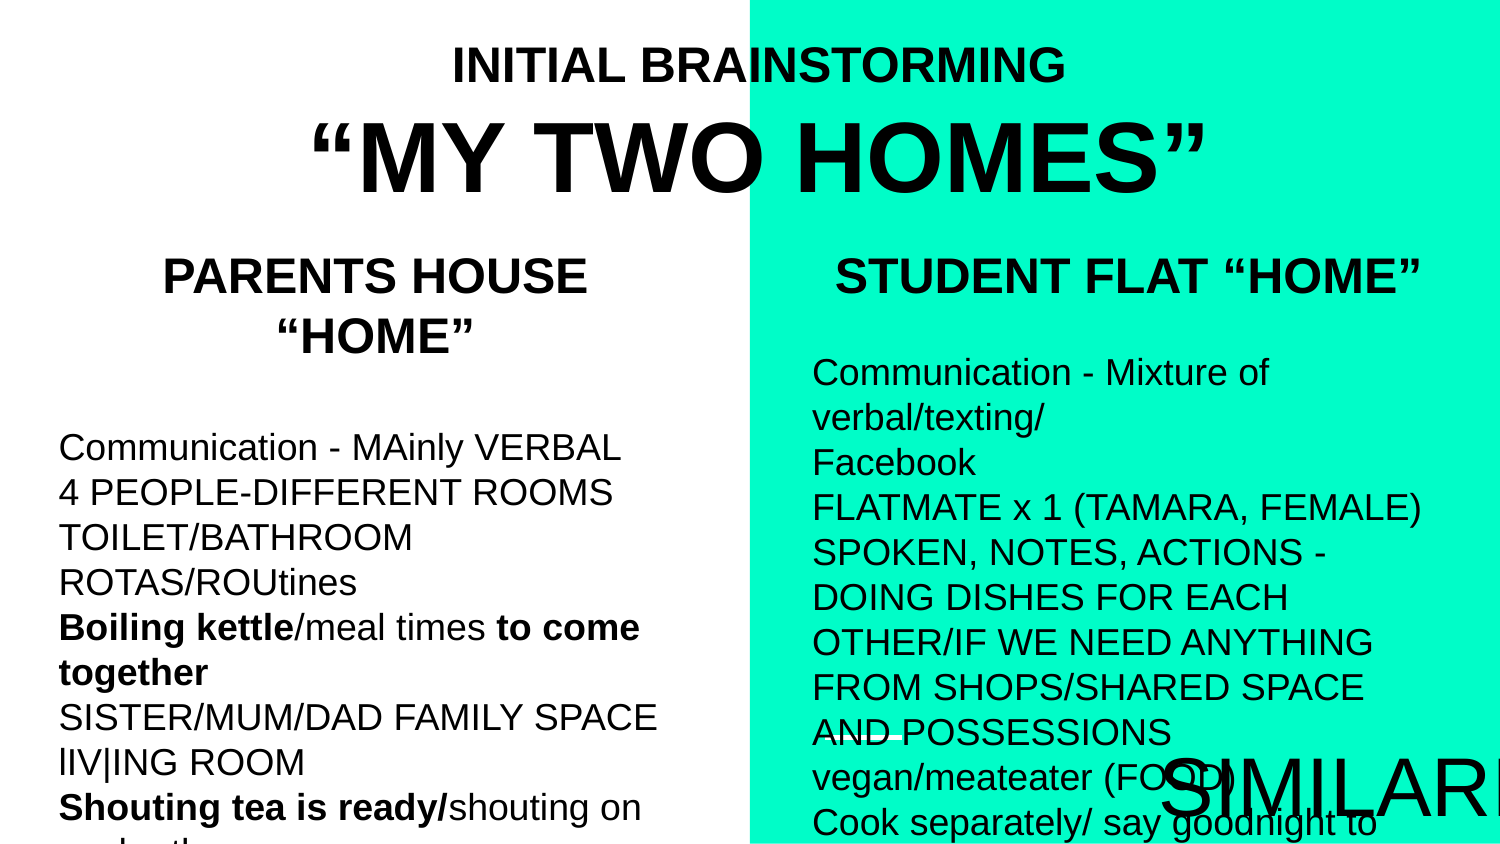

INITIAL BRAINSTORMING
“MY TWO HOMES”
STUDENT FLAT “HOME”

Communication - Mixture of verbal/texting/
Facebook
FLATMATE x 1 (TAMARA, FEMALE)
SPOKEN, NOTES, ACTIONS - DOING DISHES FOR EACH OTHER/IF WE NEED ANYTHING FROM SHOPS/SHARED SPACE AND POSSESSIONS vegan/meateater (FOOD)
Cook separately/ say goodnight to each other
BOIL KETTLE IN MORNINGS AND SHOUT TO EACH OTHER IF WE WANT A CUP OF TEA

PARENTS HOUSE “HOME”

Communication - MAinly VERBAL
4 PEOPLE-DIFFERENT ROOMS
TOILET/BATHROOM ROTAS/ROUtines
Boiling kettle/meal times to come together
SISTER/MUM/DAD FAMILY SPACE lIV|ING ROOM
Shouting tea is ready/shouting on each other

SIMILARITIES?